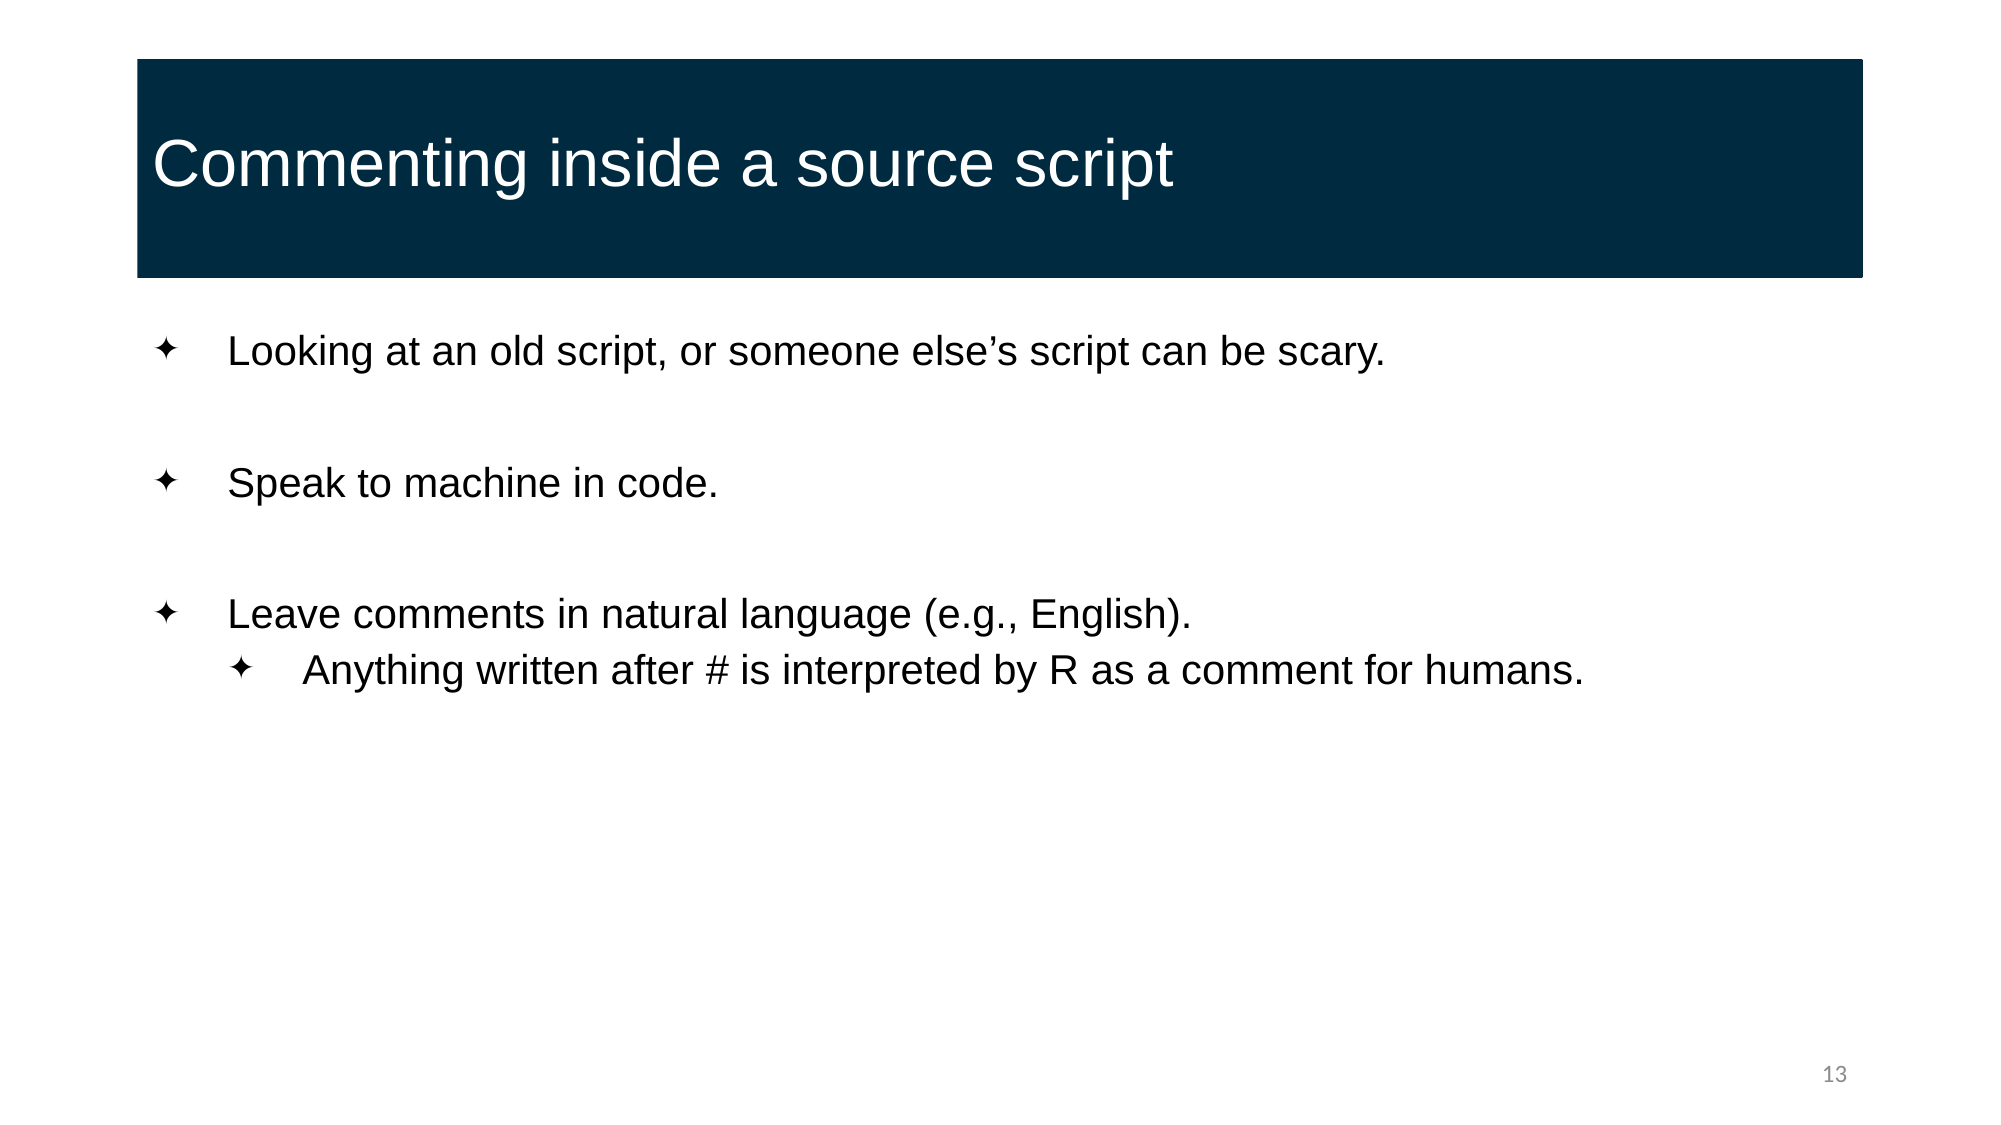

# Commenting inside a source script
Looking at an old script, or someone else’s script can be scary.

Speak to machine in code.

Leave comments in natural language (e.g., English).
Anything written after # is interpreted by R as a comment for humans.

13